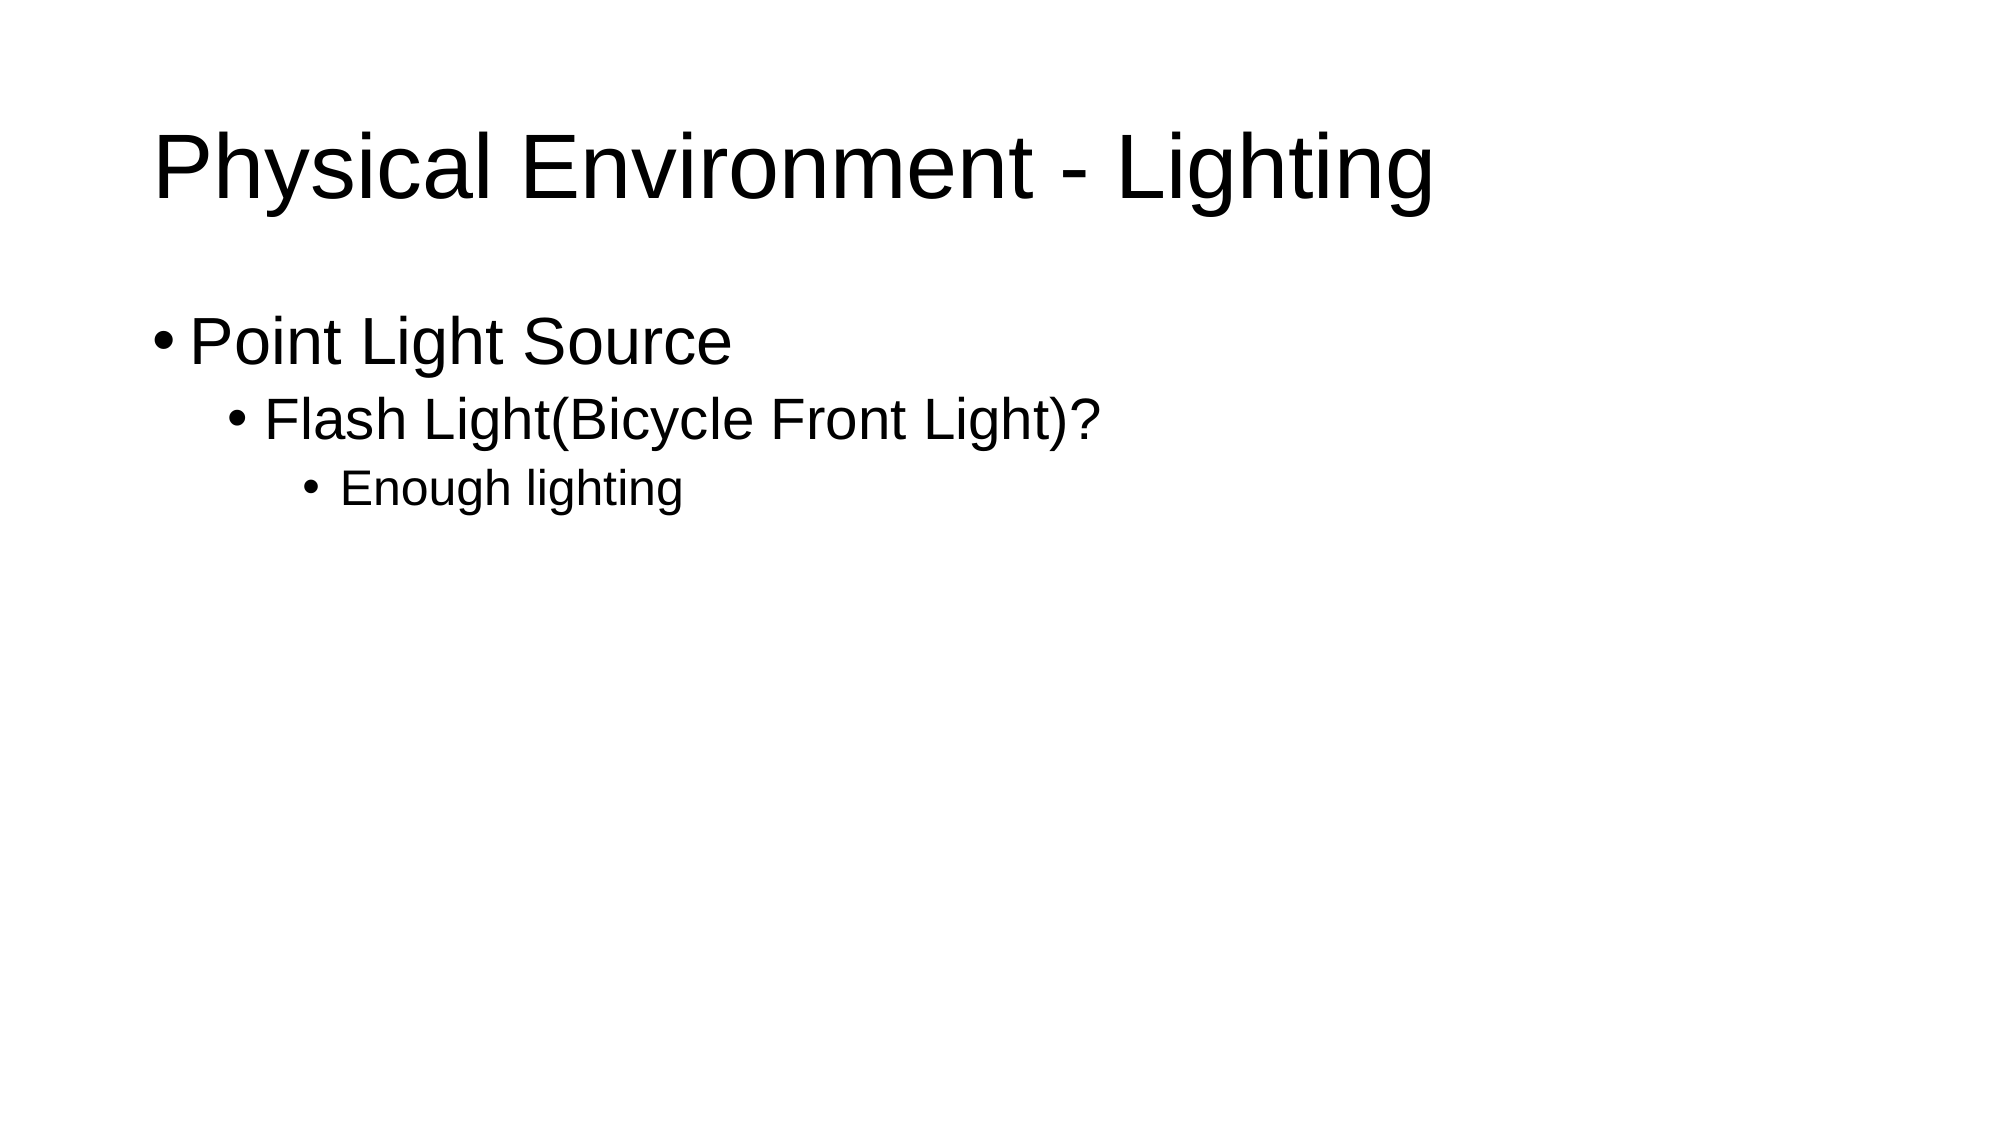

# Physical Environment - Lighting
Point Light Source
Flash Light(Bicycle Front Light)?
Enough lighting